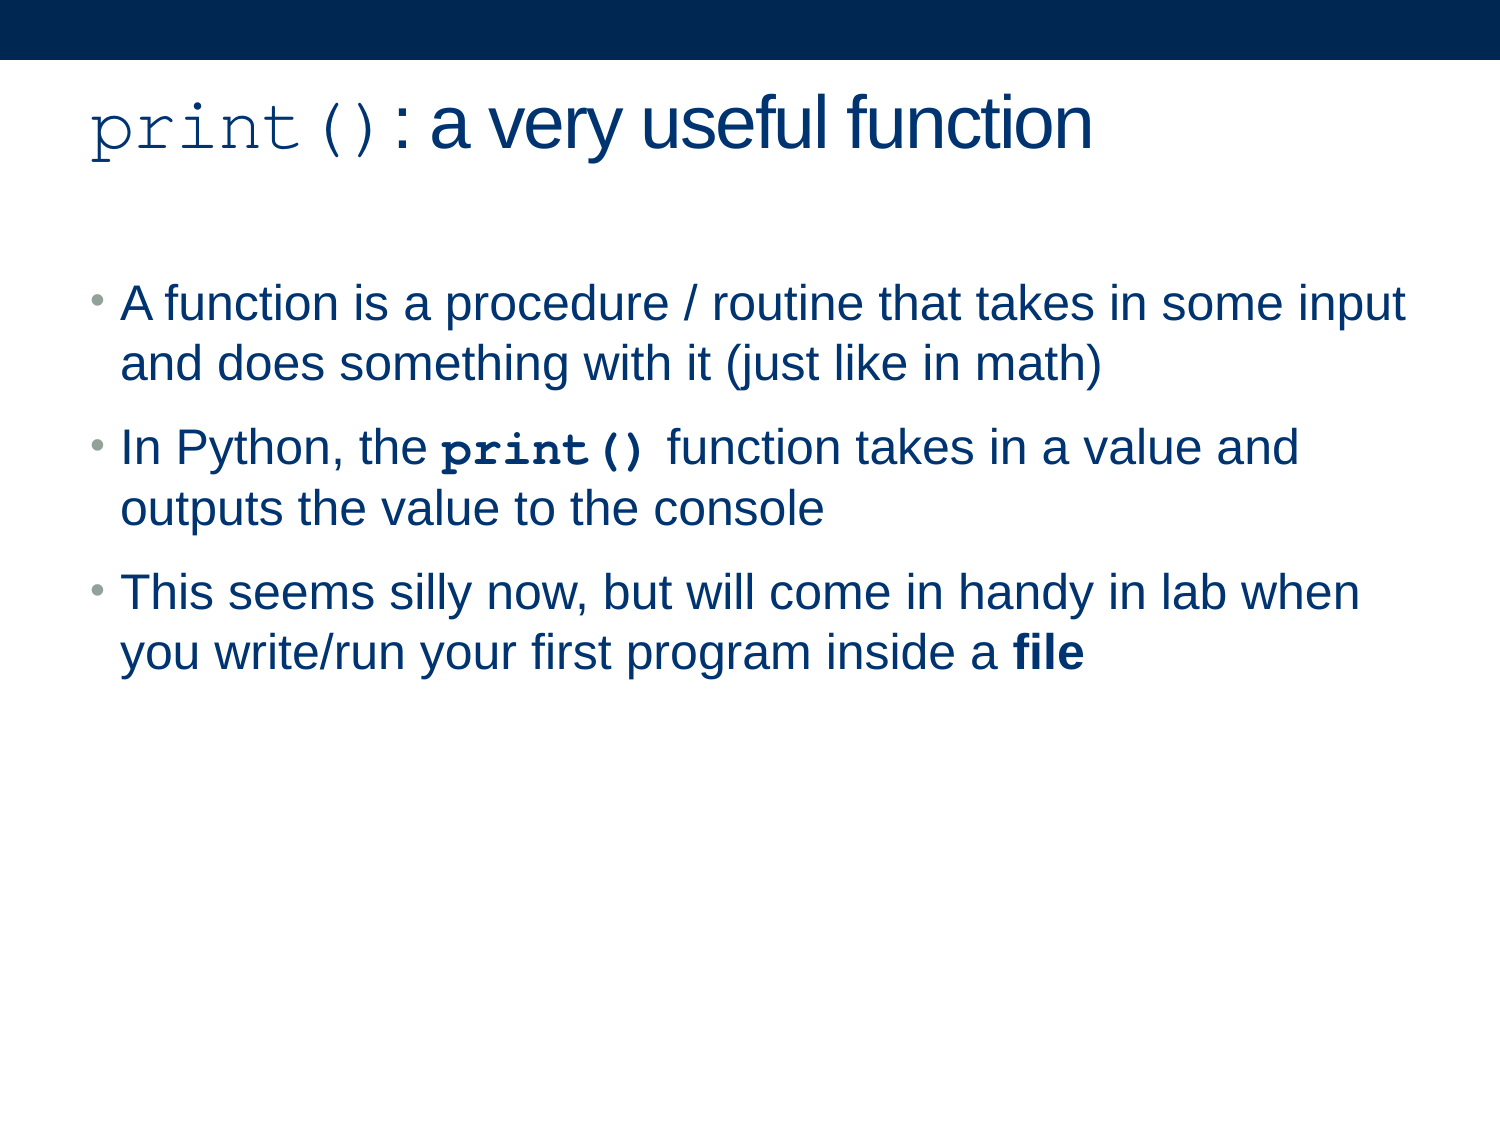

# print(): a very useful function
A function is a procedure / routine that takes in some input and does something with it (just like in math)
In Python, the print() function takes in a value and outputs the value to the console
This seems silly now, but will come in handy in lab when you write/run your first program inside a file